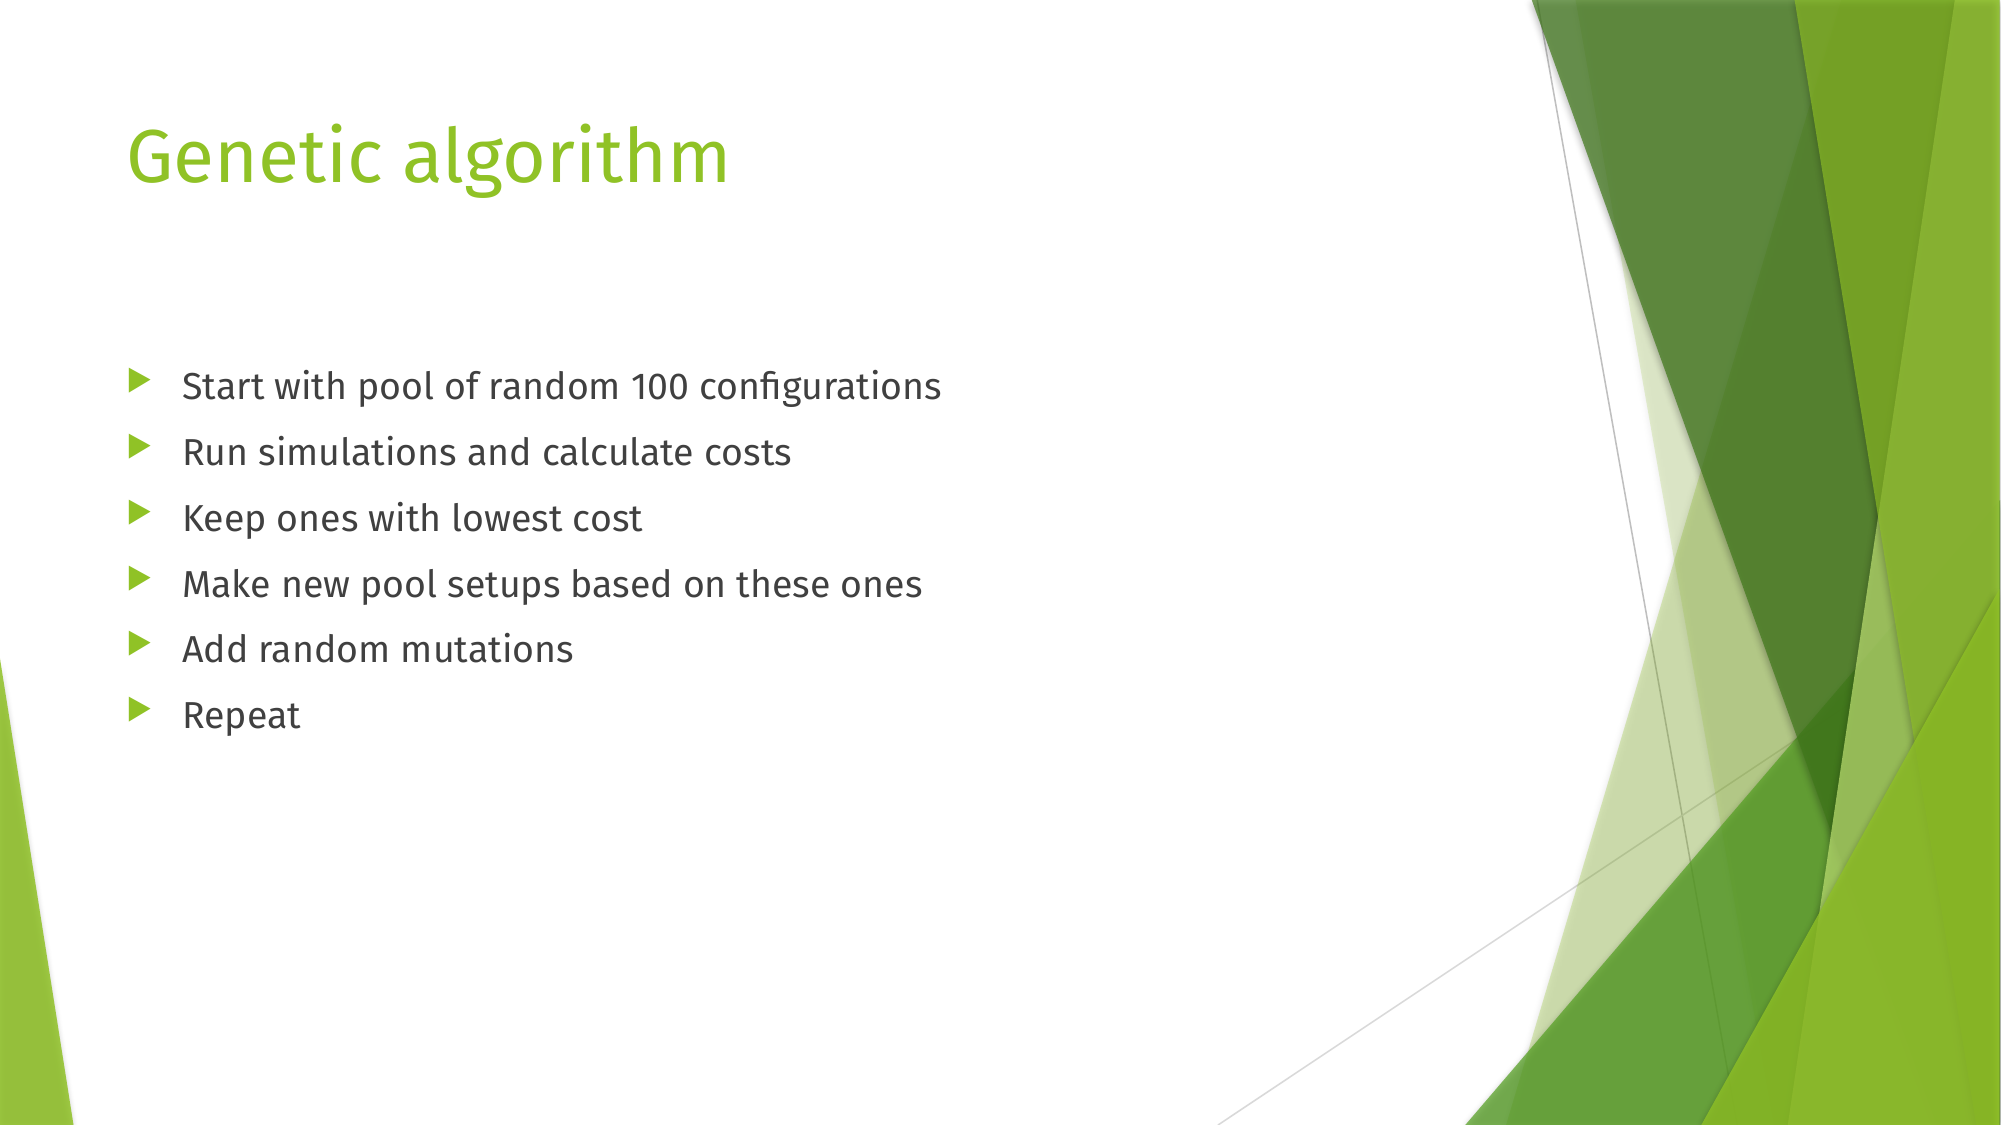

# Genetic algorithm
Start with pool of random 100 configurations
Run simulations and calculate costs
Keep ones with lowest cost
Make new pool setups based on these ones
Add random mutations
Repeat